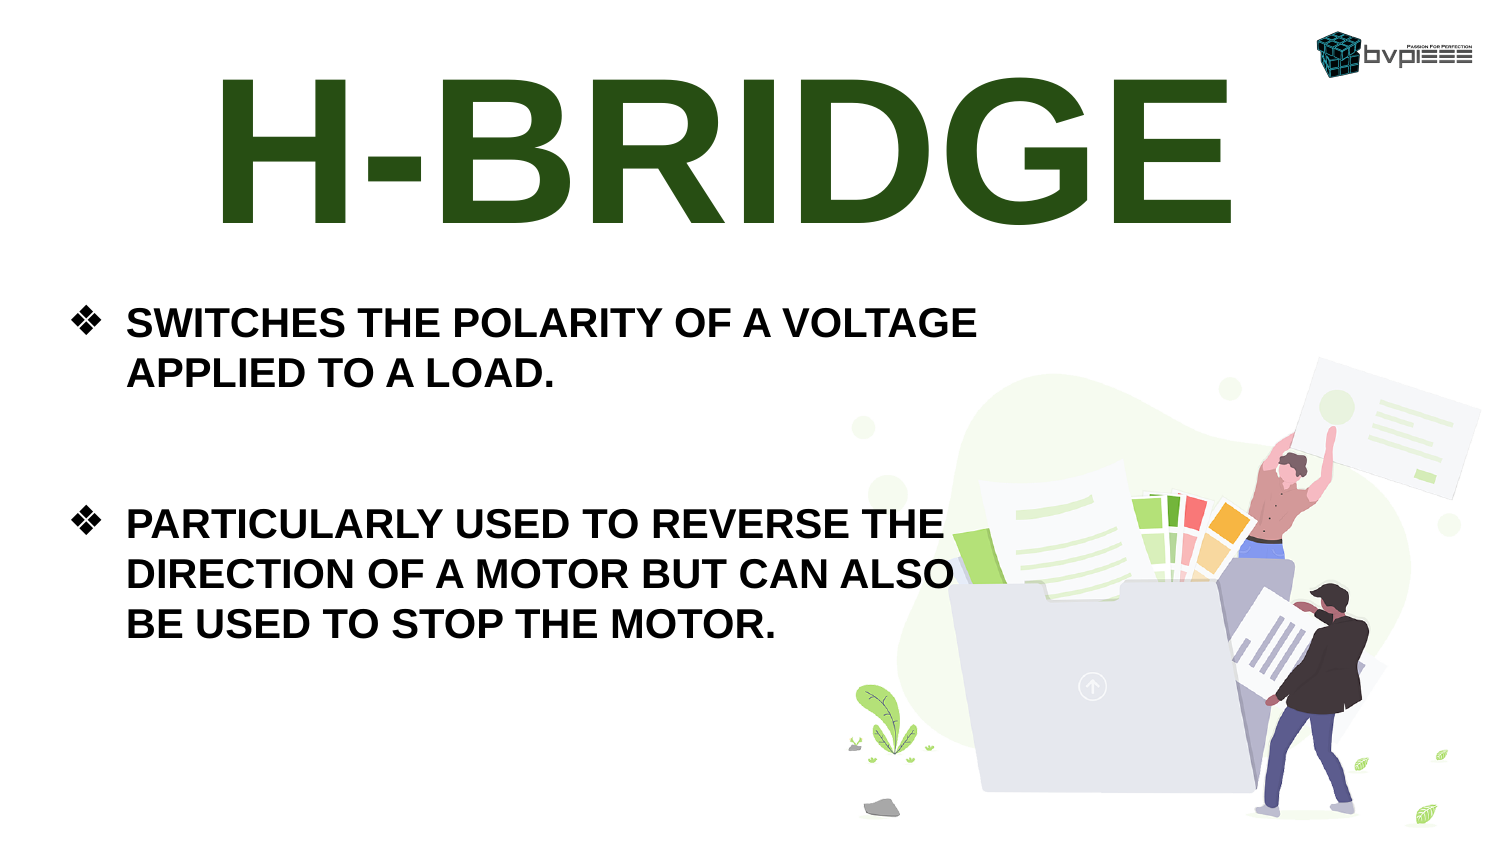

H-BRIDGE
SWITCHES THE POLARITY OF A VOLTAGE APPLIED TO A LOAD.

PARTICULARLY USED TO REVERSE THE DIRECTION OF A MOTOR BUT CAN ALSO BE USED TO STOP THE MOTOR.